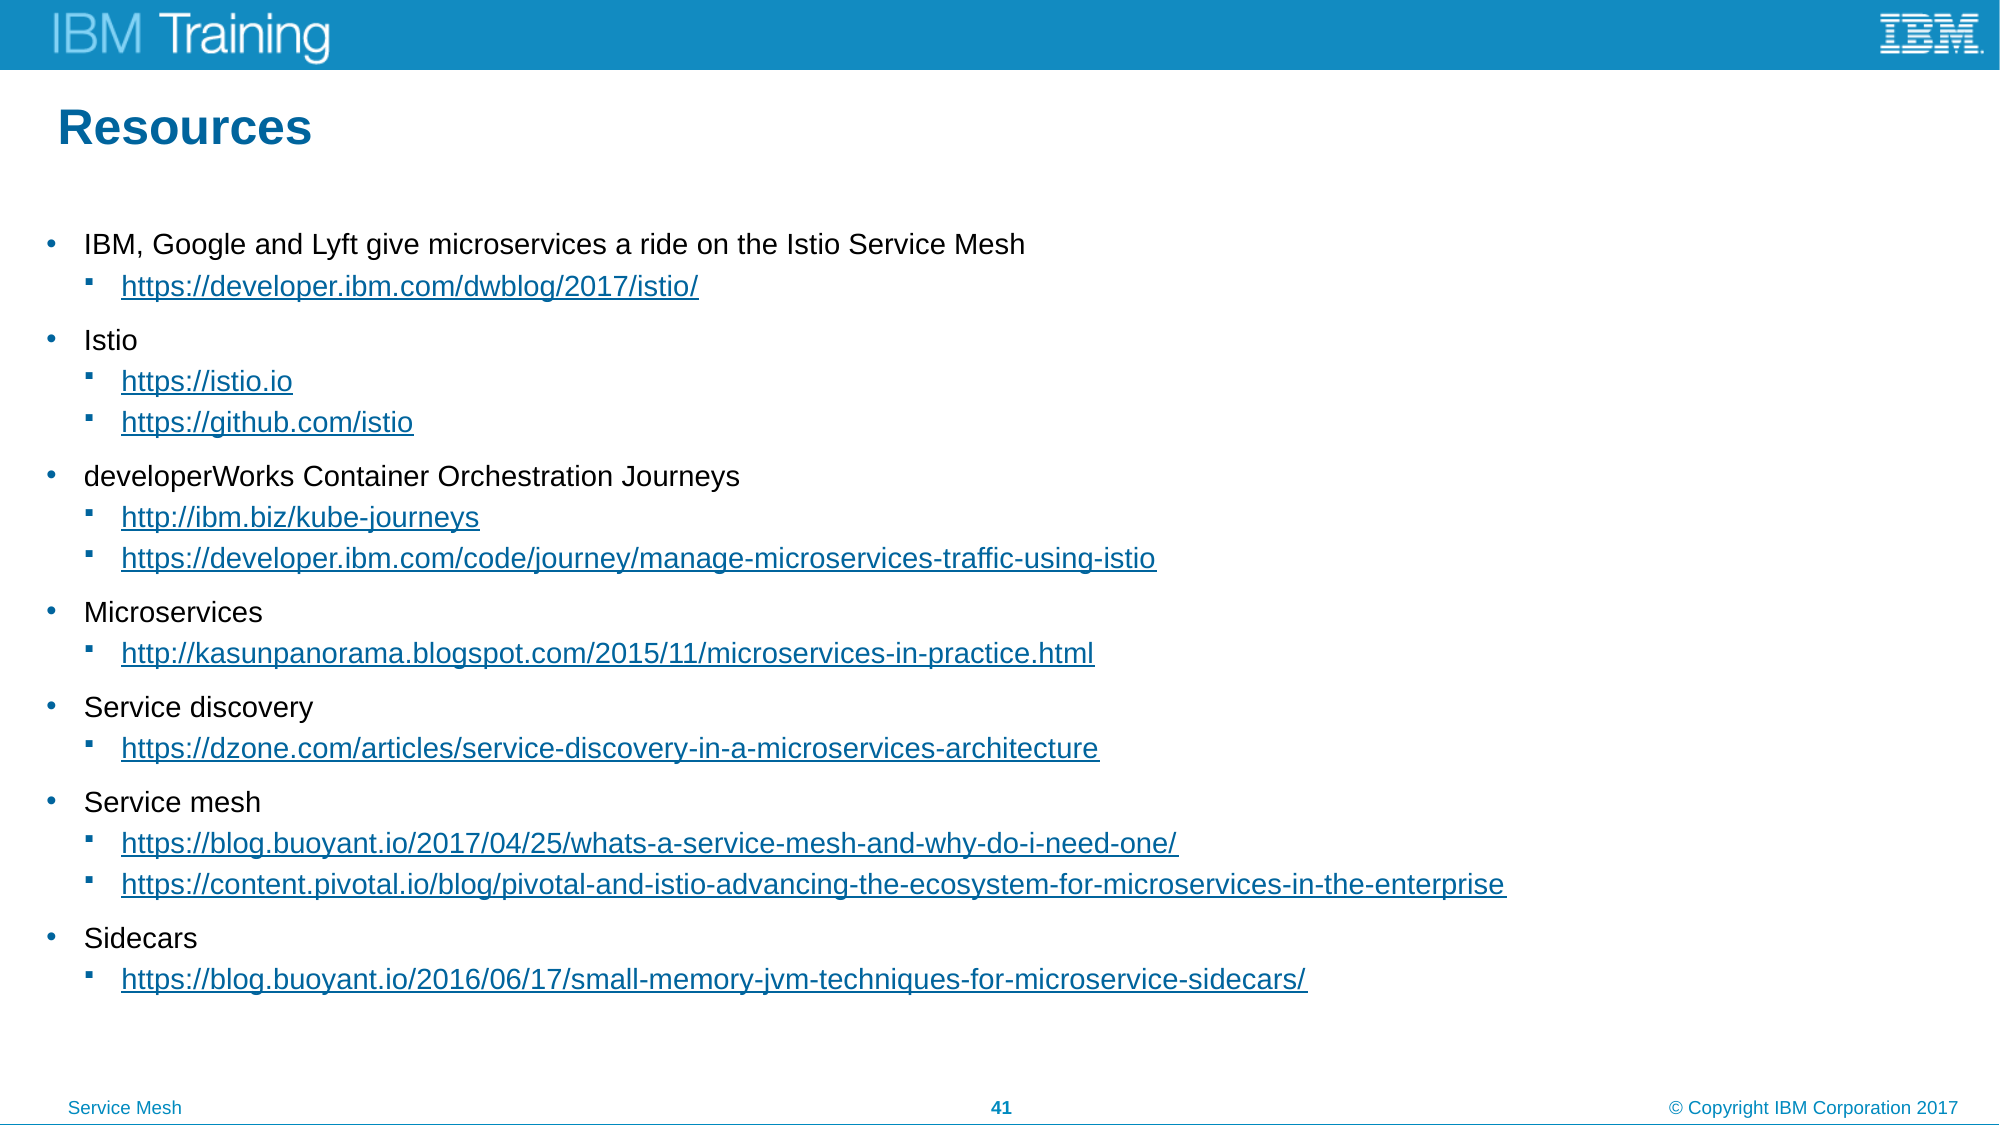

# Resources
IBM, Google and Lyft give microservices a ride on the Istio Service Mesh
https://developer.ibm.com/dwblog/2017/istio/
Istio
https://istio.io
https://github.com/istio
developerWorks Container Orchestration Journeys
http://ibm.biz/kube-journeys
https://developer.ibm.com/code/journey/manage-microservices-traffic-using-istio
Microservices
http://kasunpanorama.blogspot.com/2015/11/microservices-in-practice.html
Service discovery
https://dzone.com/articles/service-discovery-in-a-microservices-architecture
Service mesh
https://blog.buoyant.io/2017/04/25/whats-a-service-mesh-and-why-do-i-need-one/
https://content.pivotal.io/blog/pivotal-and-istio-advancing-the-ecosystem-for-microservices-in-the-enterprise
Sidecars
https://blog.buoyant.io/2016/06/17/small-memory-jvm-techniques-for-microservice-sidecars/

41
© Copyright IBM Corporation 2017